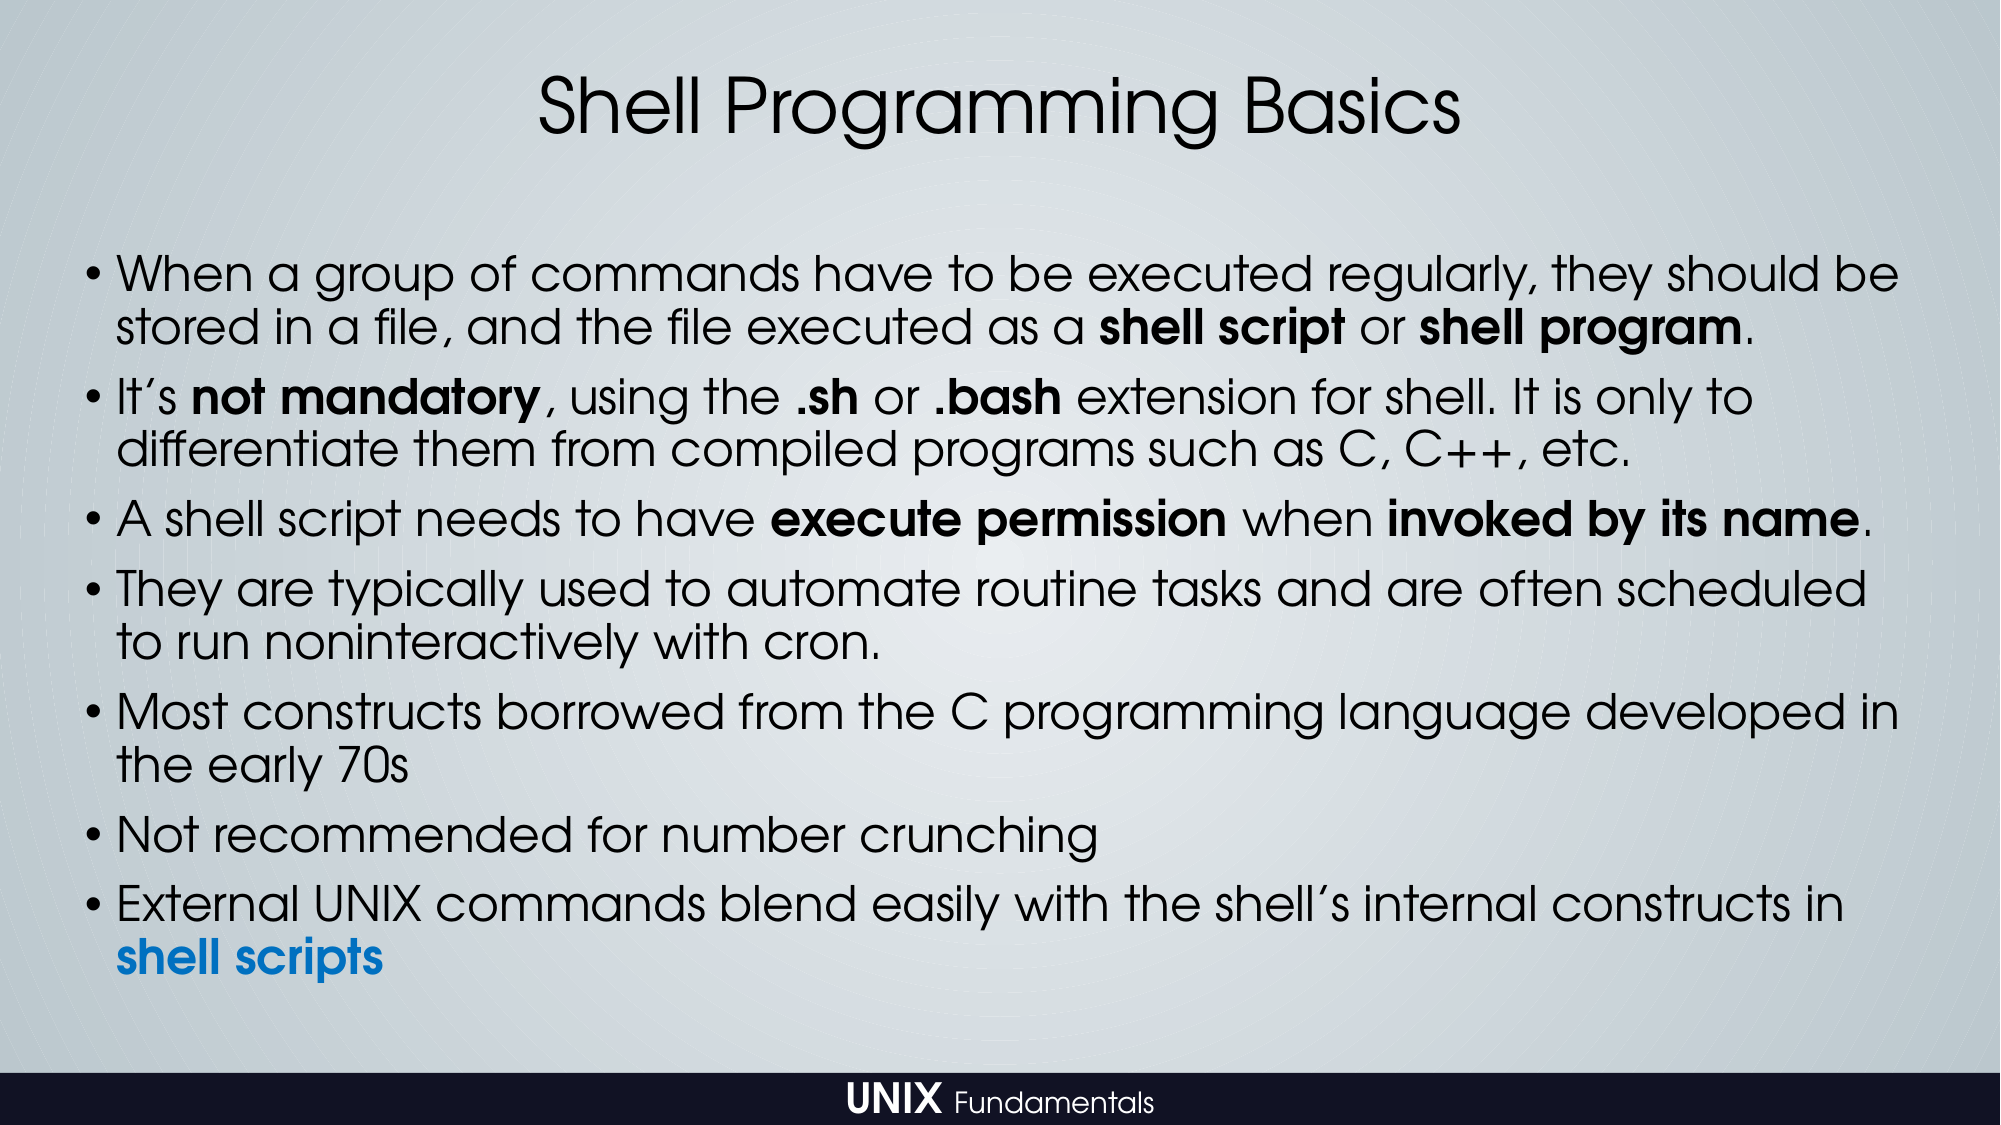

# Shell Programming Basics
When a group of commands have to be executed regularly, they should be stored in a file, and the file executed as a shell script or shell program.
It’s not mandatory, using the .sh or .bash extension for shell. It is only to differentiate them from compiled programs such as C, C++, etc.
A shell script needs to have execute permission when invoked by its name.
They are typically used to automate routine tasks and are often scheduled to run noninteractively with cron.
Most constructs borrowed from the C programming language developed in the early 70s
Not recommended for number crunching
External UNIX commands blend easily with the shell’s internal constructs in shell scripts